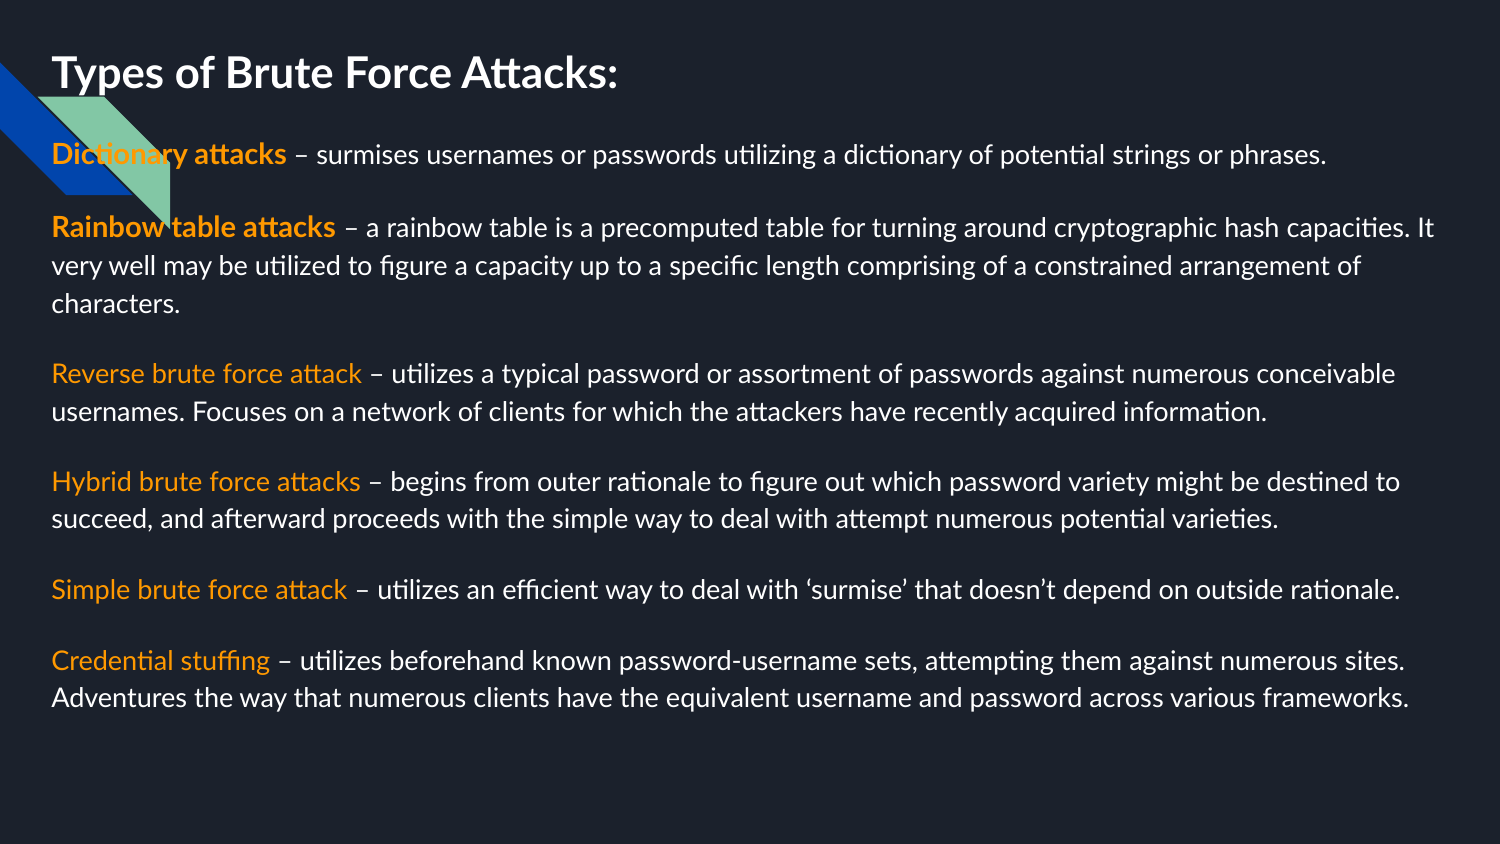

Types of Brute Force Attacks:
Dictionary attacks – surmises usernames or passwords utilizing a dictionary of potential strings or phrases.
Rainbow table attacks – a rainbow table is a precomputed table for turning around cryptographic hash capacities. It very well may be utilized to figure a capacity up to a specific length comprising of a constrained arrangement of characters.
Reverse brute force attack – utilizes a typical password or assortment of passwords against numerous conceivable usernames. Focuses on a network of clients for which the attackers have recently acquired information.
Hybrid brute force attacks – begins from outer rationale to figure out which password variety might be destined to succeed, and afterward proceeds with the simple way to deal with attempt numerous potential varieties.
Simple brute force attack – utilizes an efficient way to deal with ‘surmise’ that doesn’t depend on outside rationale.
Credential stuffing – utilizes beforehand known password-username sets, attempting them against numerous sites. Adventures the way that numerous clients have the equivalent username and password across various frameworks.